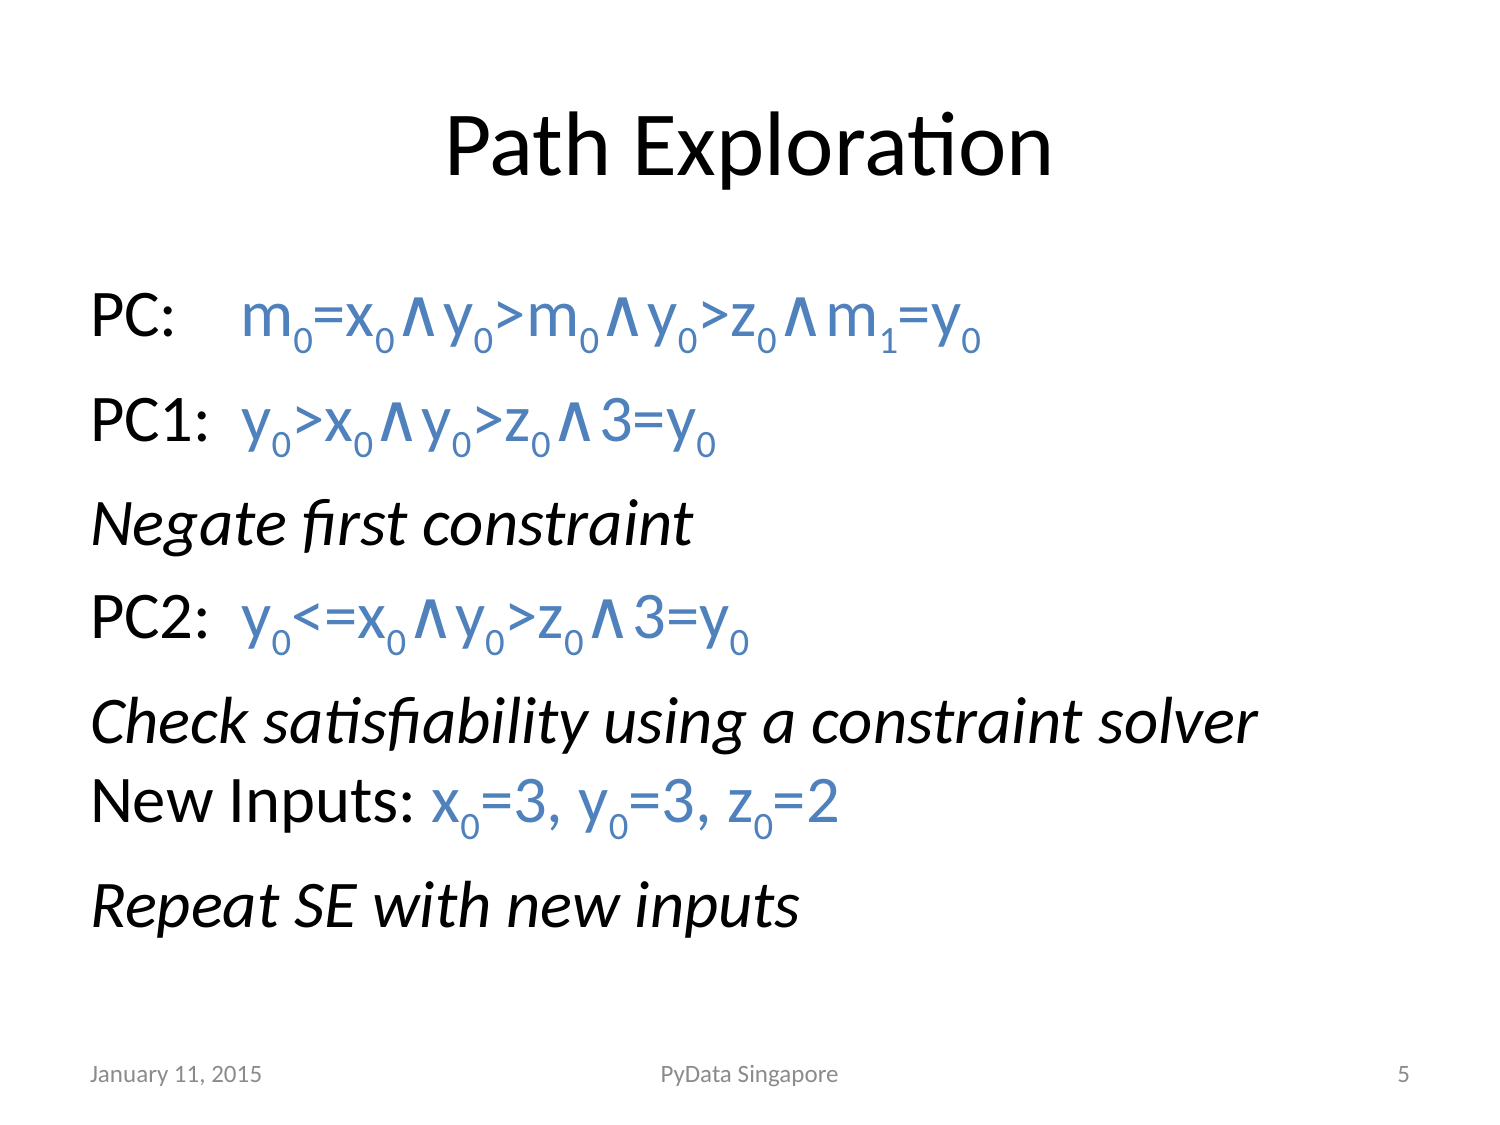

# Path Exploration
PC:	m0=x0∧y0>m0∧y0>z0∧m1=y0
PC1:  y0>x0∧y0>z0∧3=y0
Negate first constraint
PC2:  y0<=x0∧y0>z0∧3=y0
Check satisfiability using a constraint solver
New Inputs: x0=3, y0=3, z0=2
Repeat SE with new inputs

January 11, 2015
PyData Singapore
5